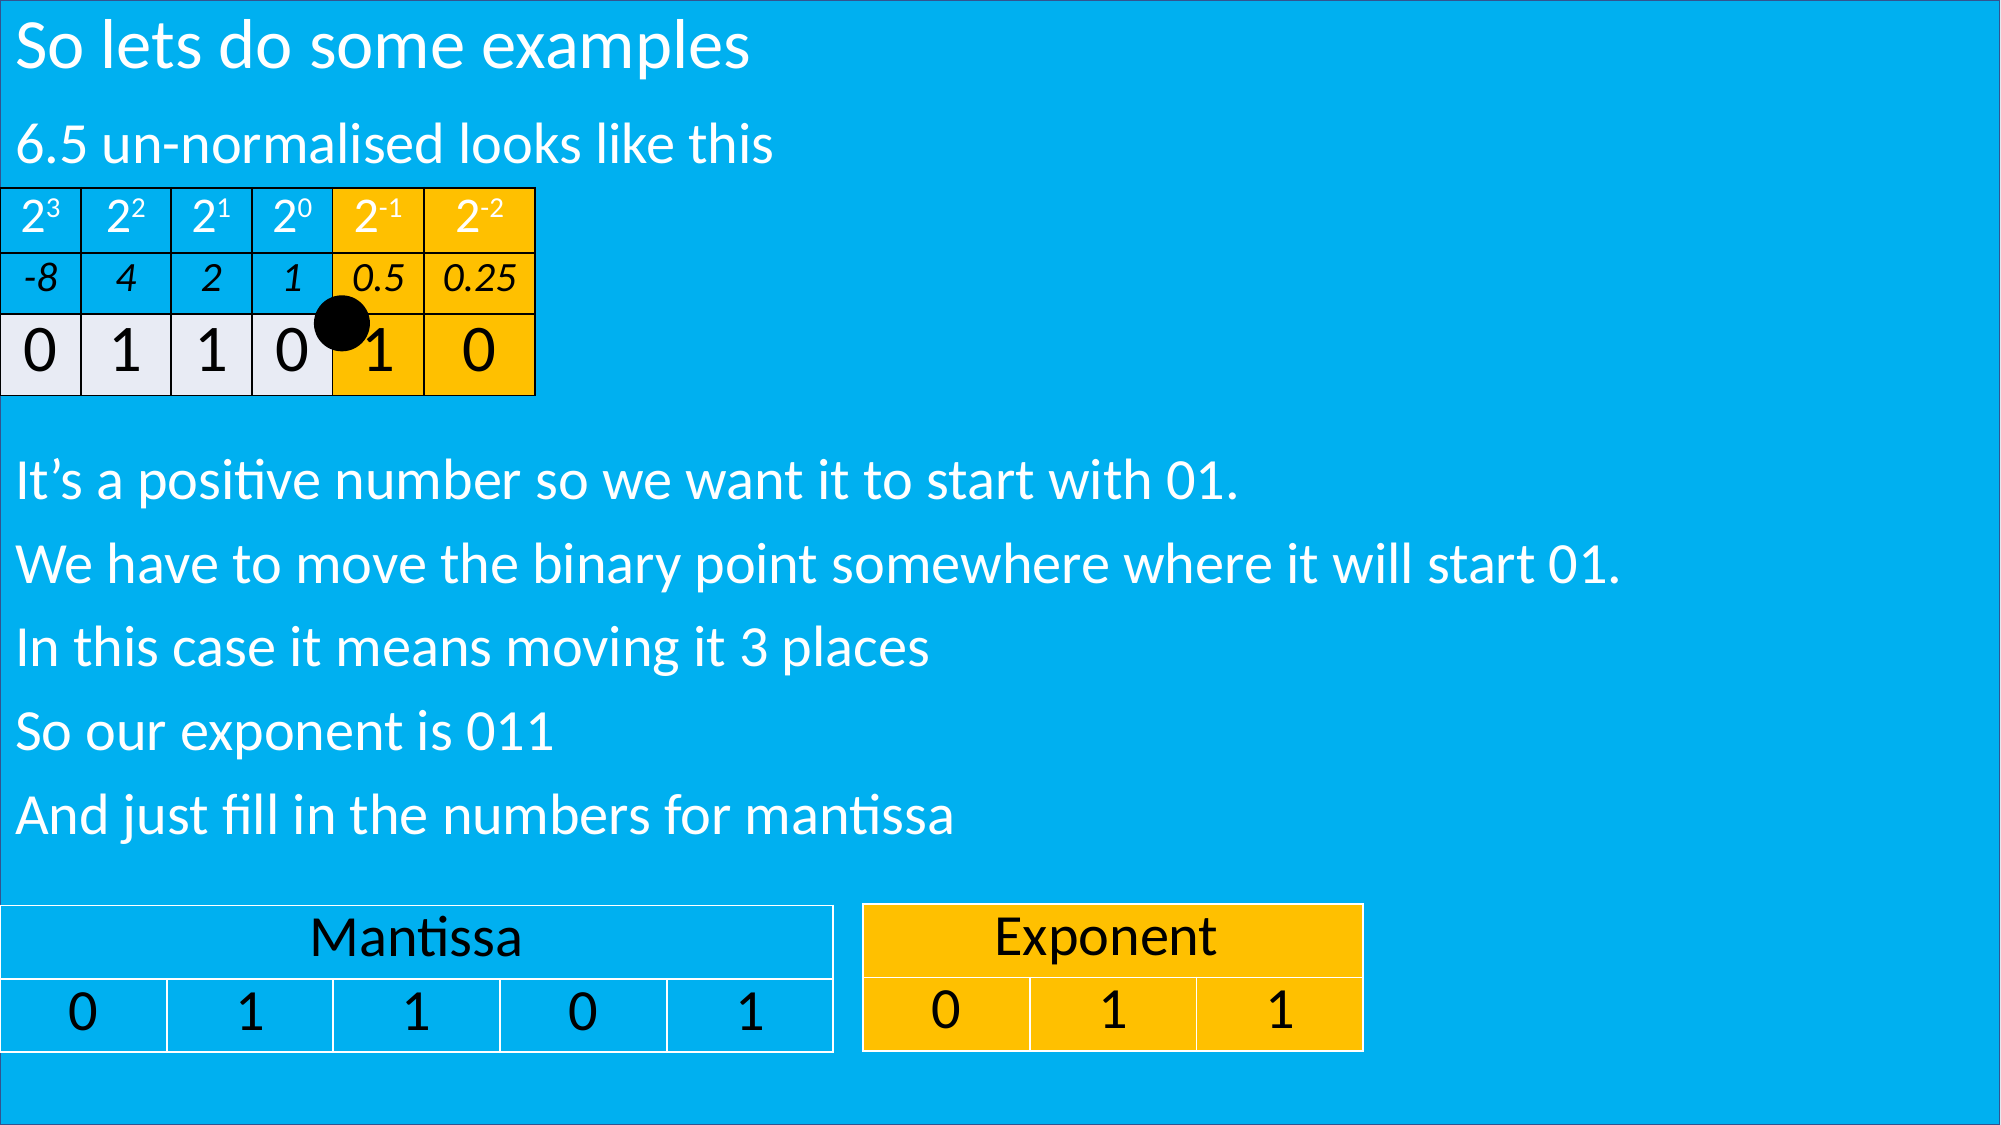

# So lets do some examples
6.5 un-normalised looks like this

It’s a positive number so we want it to start with 01.
We have to move the binary point somewhere where it will start 01.
In this case it means moving it 3 places
So our exponent is 011
And just fill in the numbers for mantissa

| 23 | 22 | 21 | 20 | 2-1 | 2-2 |
| --- | --- | --- | --- | --- | --- |
| -8 | 4 | 2 | 1 | 0.5 | 0.25 |
| 0 | 1 | 1 | 0 | 1 | 0 |

| Exponent |  |  |
| --- | --- | --- |
| 0 | 1 | 1 |
| Mantissa |  |  |  |  |
| --- | --- | --- | --- | --- |
| 0 | 1 | 1 | 0 | 1 |